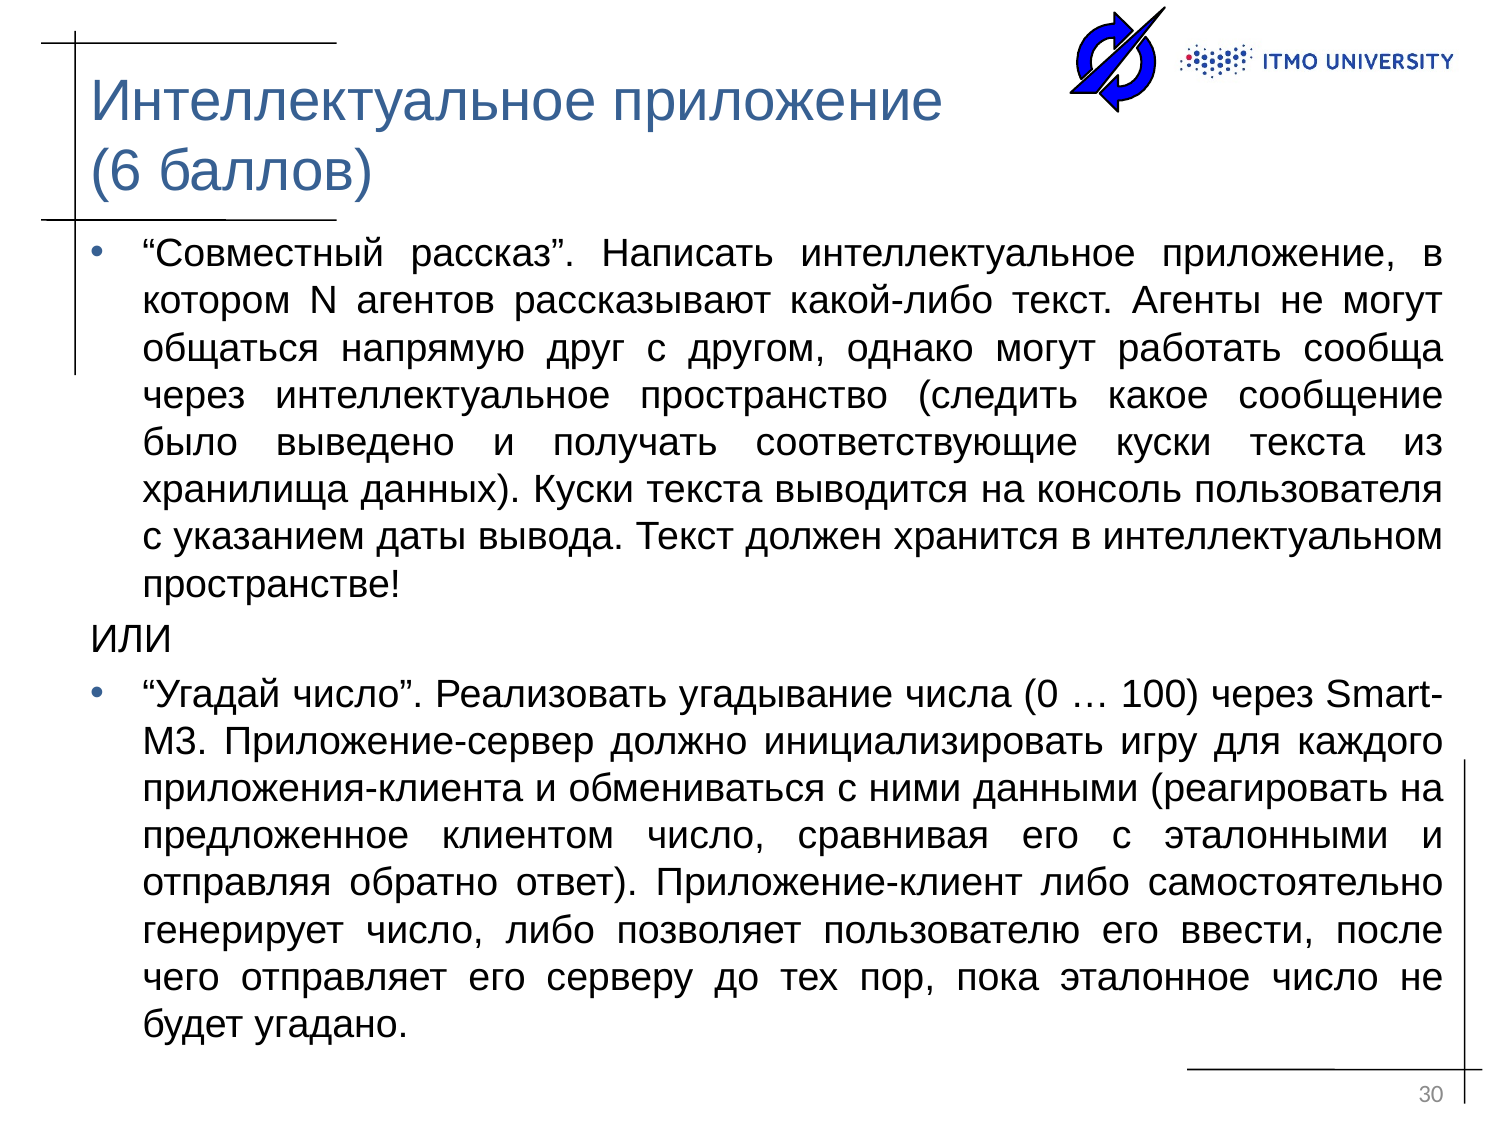

# Интеллектуальное приложение (6 баллов)
“Совместный рассказ”. Написать интеллектуальное приложение, в котором N агентов рассказывают какой-либо текст. Агенты не могут общаться напрямую друг с другом, однако могут работать сообща через интеллектуальное пространство (следить какое сообщение было выведено и получать соответствующие куски текста из хранилища данных). Куски текста выводится на консоль пользователя с указанием даты вывода. Текст должен хранится в интеллектуальном пространстве!
ИЛИ
“Угадай число”. Реализовать угадывание числа (0 … 100) через Smart-M3. Приложение-сервер должно инициализировать игру для каждого приложения-клиента и обмениваться с ними данными (реагировать на предложенное клиентом число, сравнивая его с эталонными и отправляя обратно ответ). Приложение-клиент либо самостоятельно генерирует число, либо позволяет пользователю его ввести, после чего отправляет его серверу до тех пор, пока эталонное число не будет угадано.
30